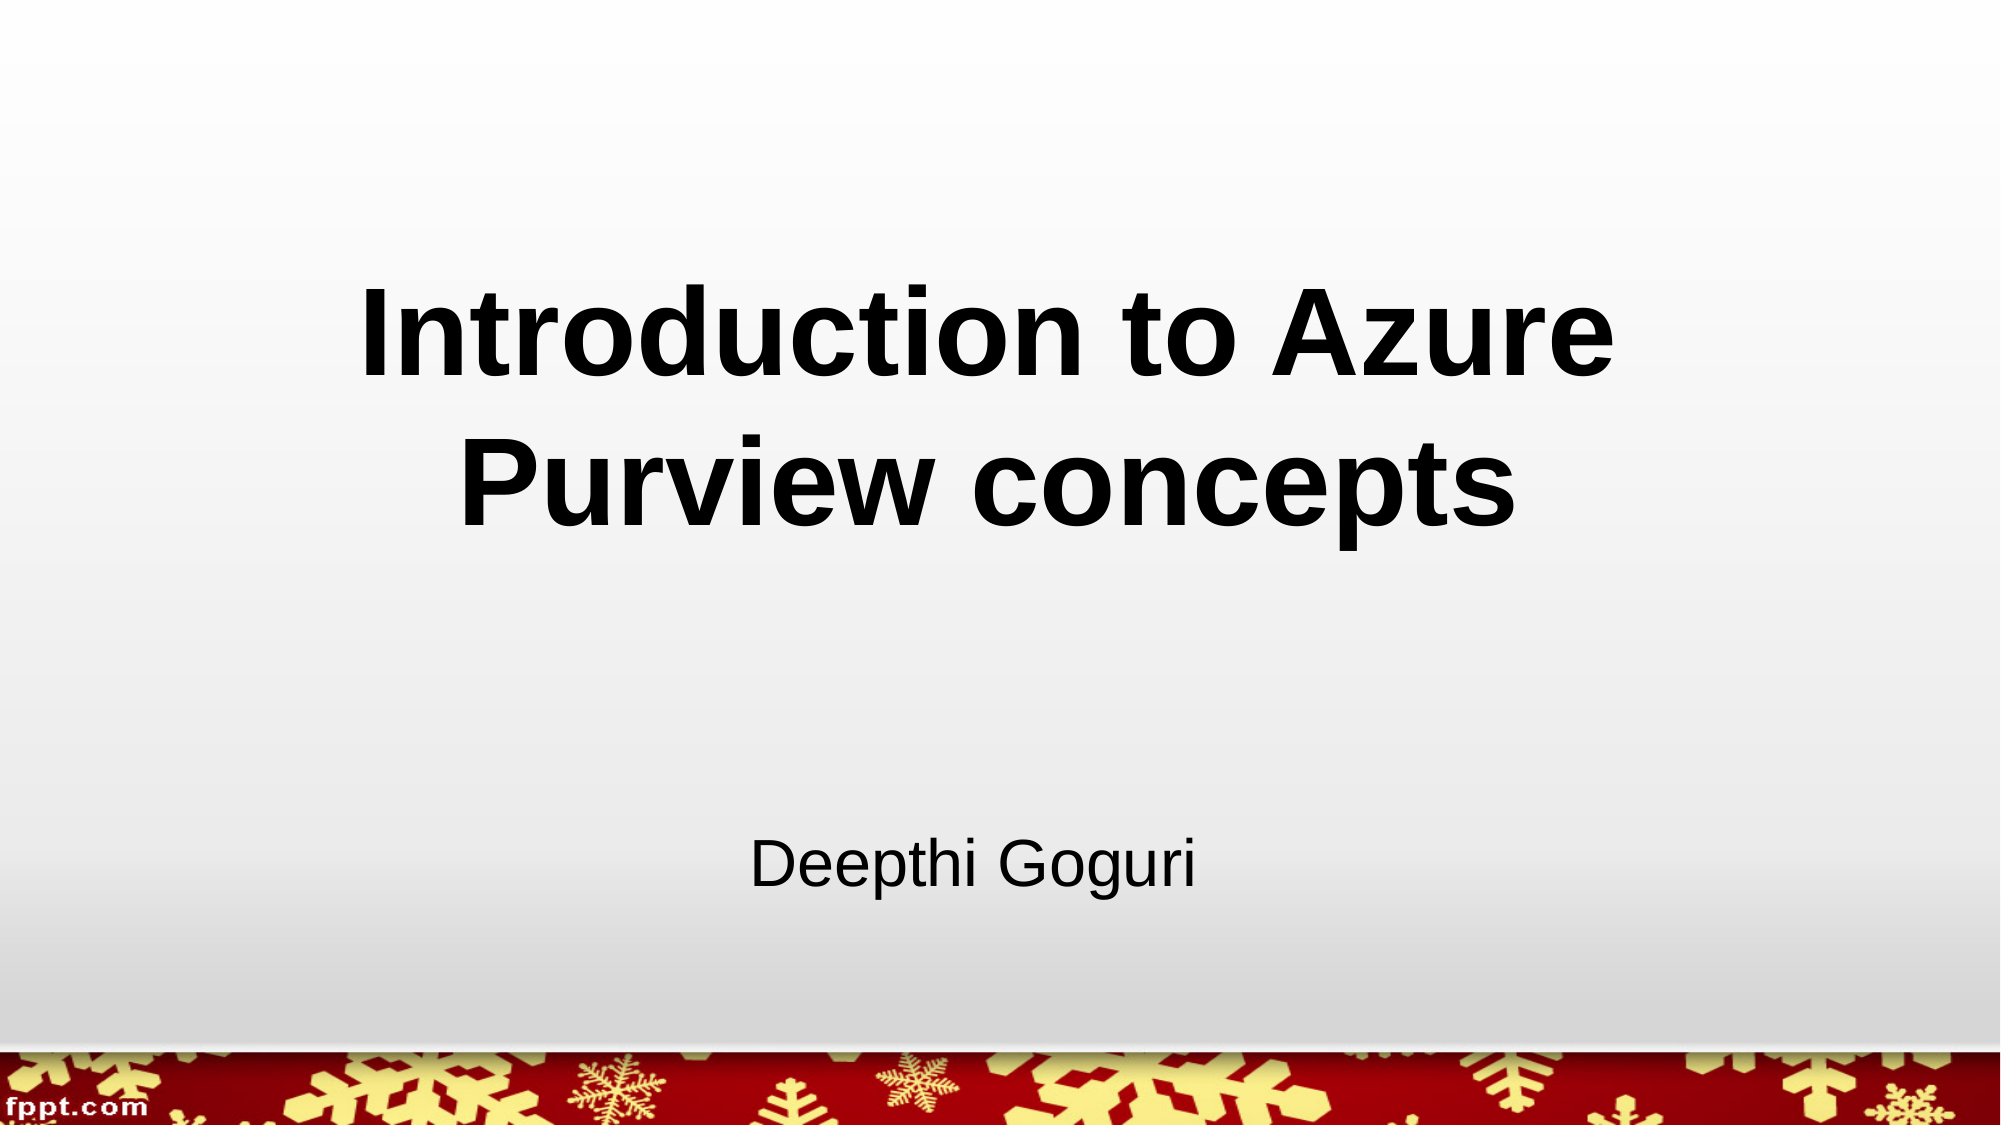

# Introduction to Azure Purview concepts
Deepthi Goguri